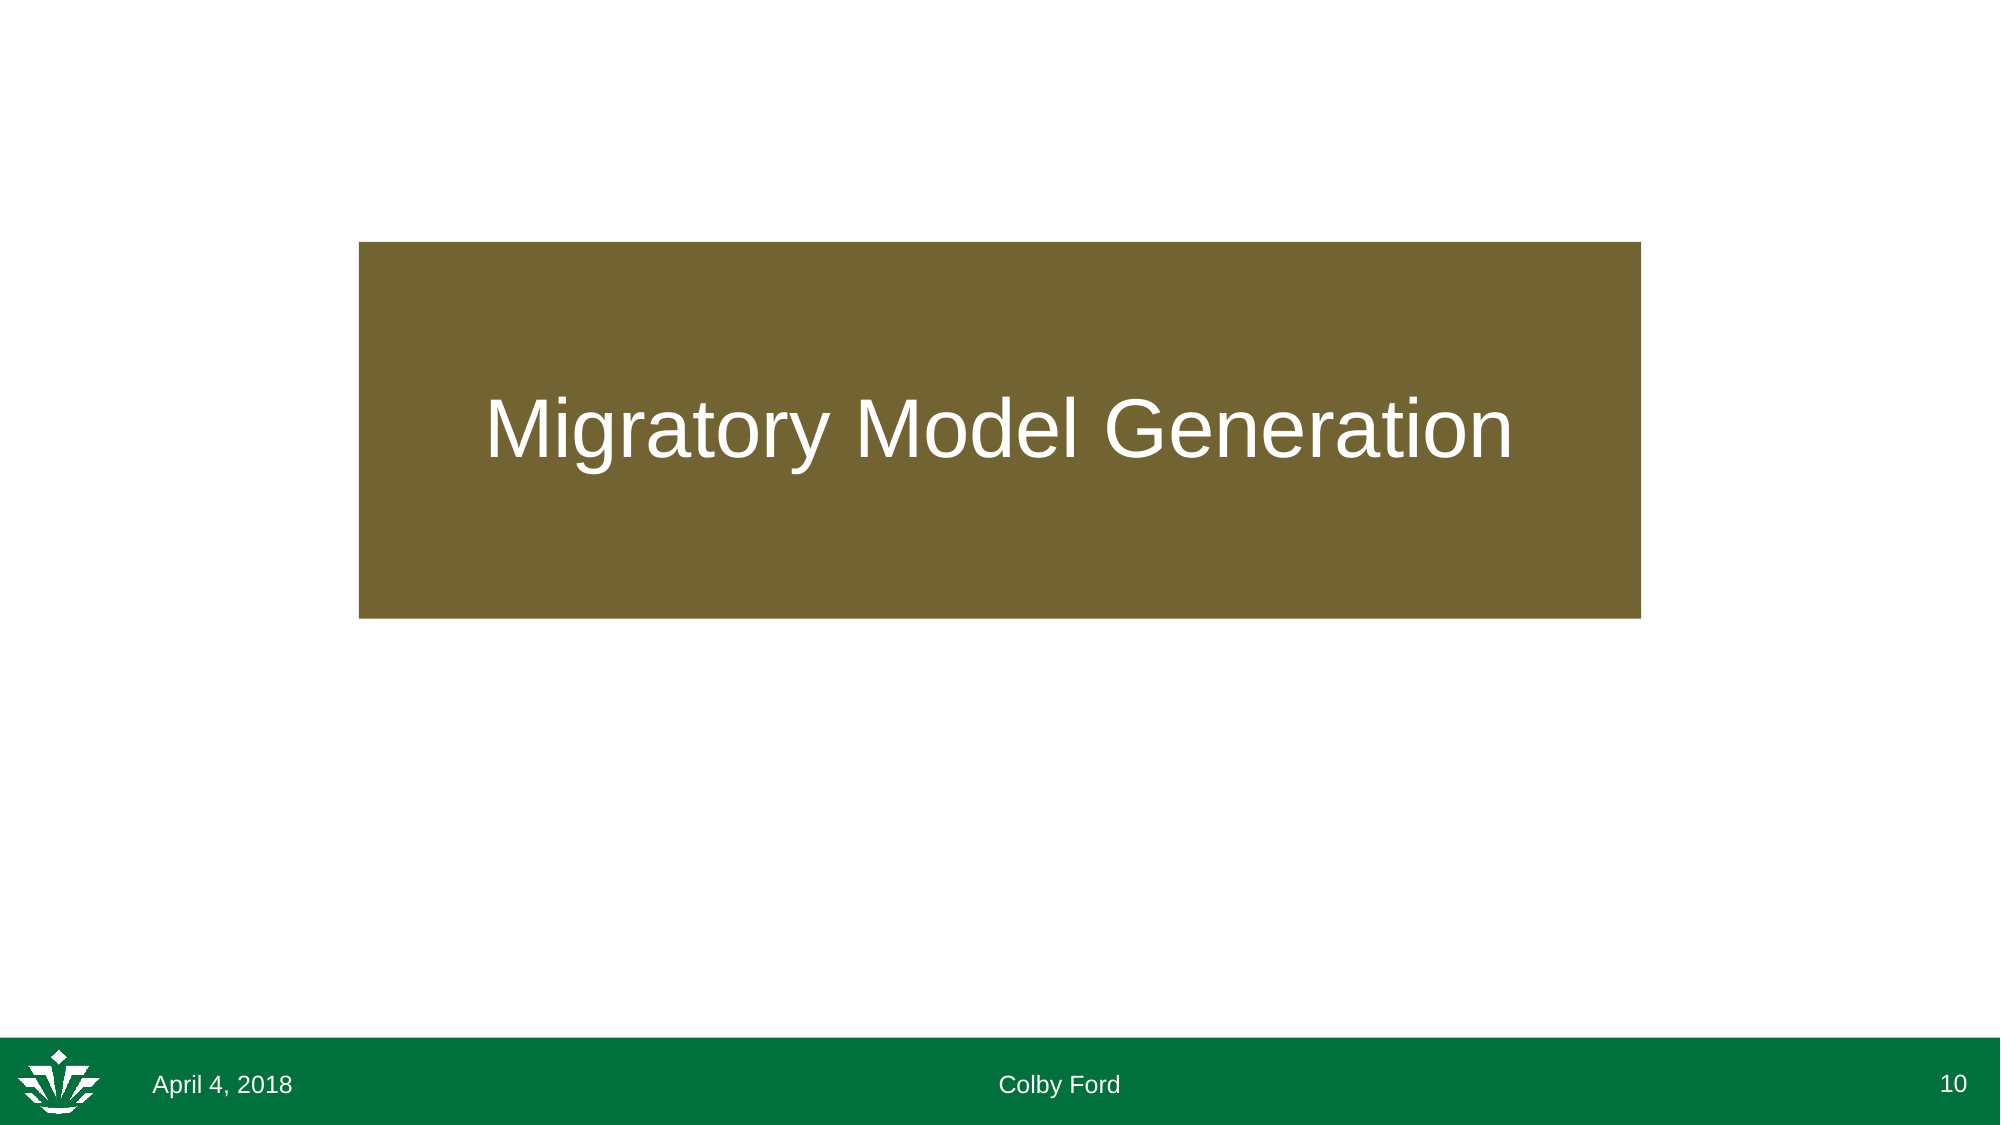

# Migratory Model Generation
10
April 4, 2018
Colby Ford